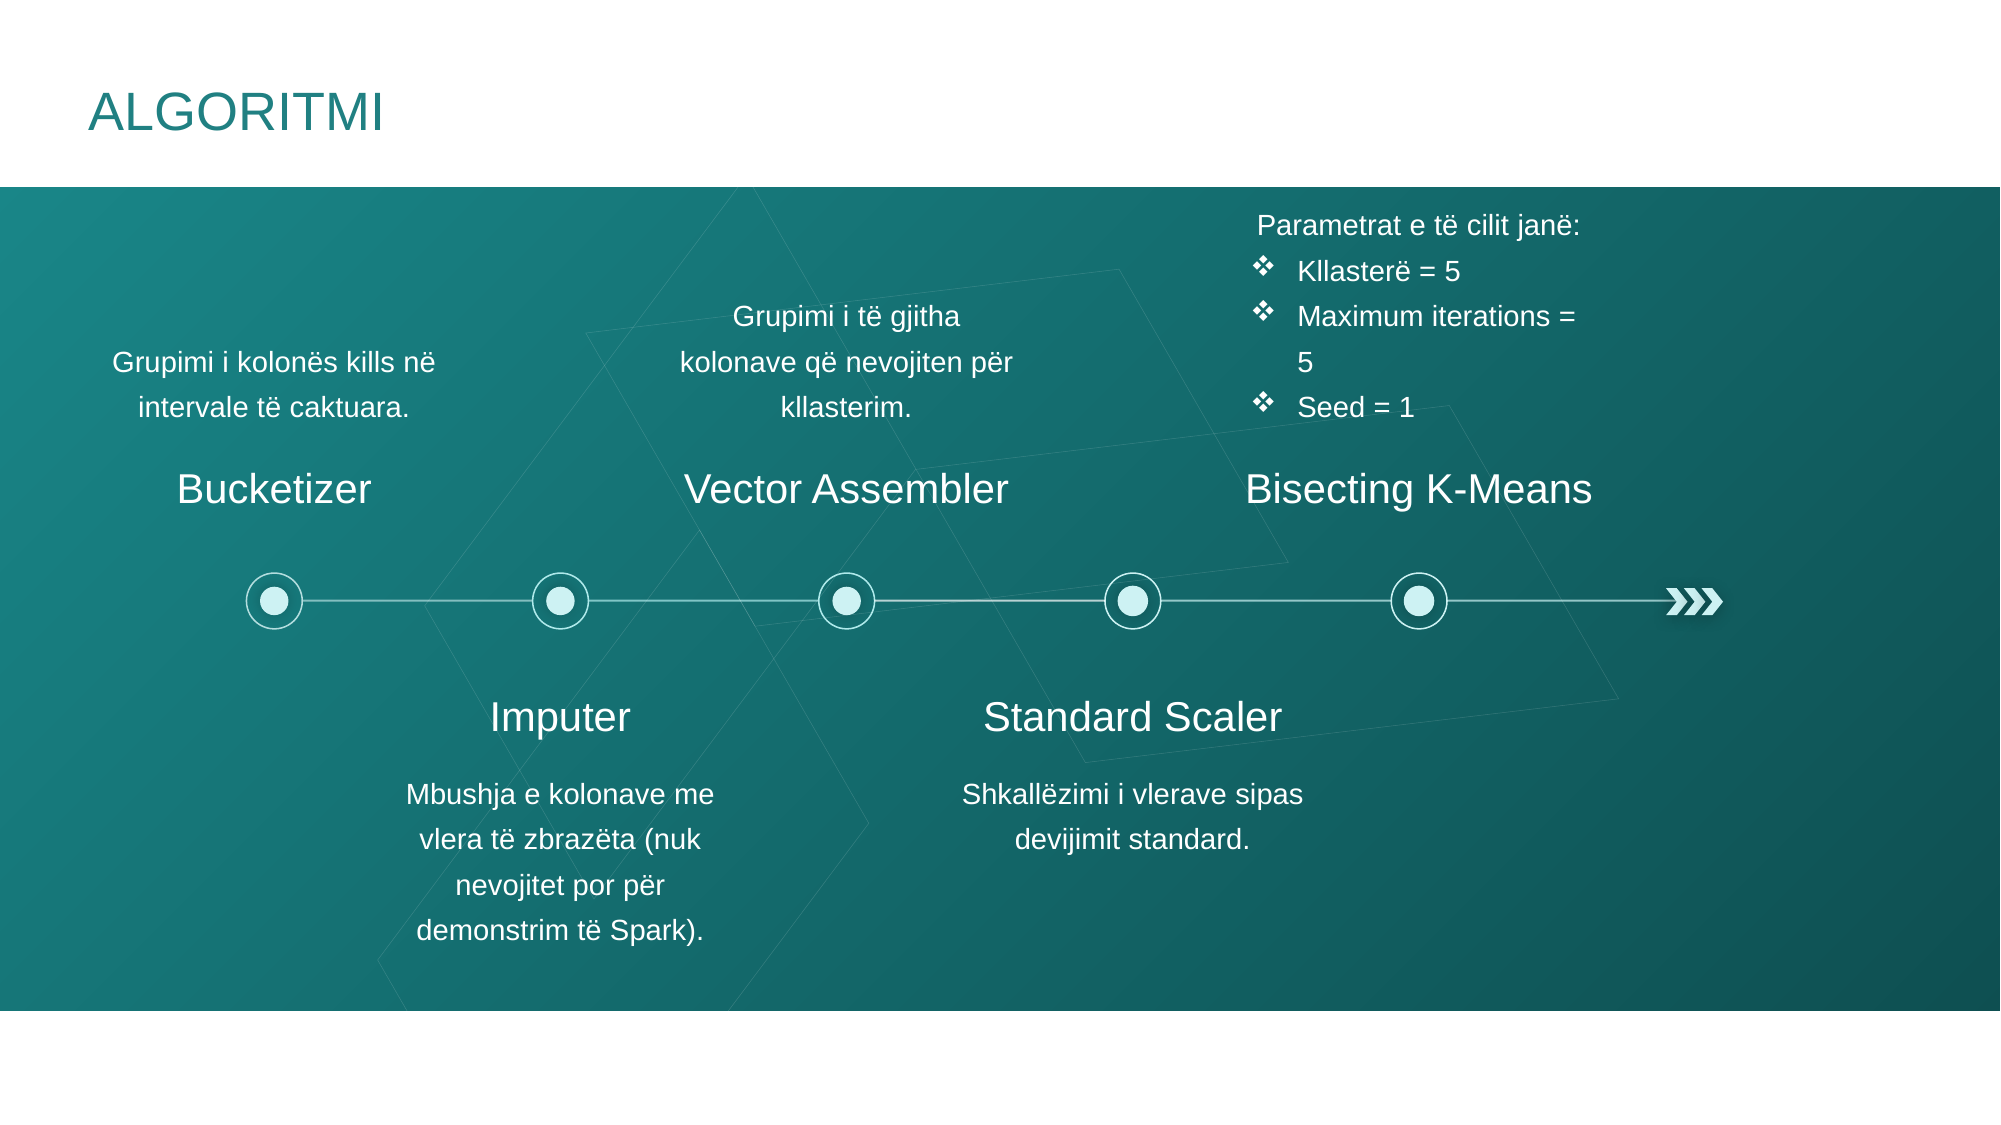

# ALGORITMI

Parametrat e të cilit janë:
Kllasterë = 5
Maximum iterations = 5
Seed = 1
Bisecting K-Means
Grupimi i kolonës kills në intervale të caktuara.
Bucketizer
Grupimi i të gjitha kolonave që nevojiten për kllasterim.
Vector Assembler

Imputer
Mbushja e kolonave me vlera të zbrazëta (nuk nevojitet por për demonstrim të Spark).
Standard Scaler
Shkallëzimi i vlerave sipas devijimit standard.